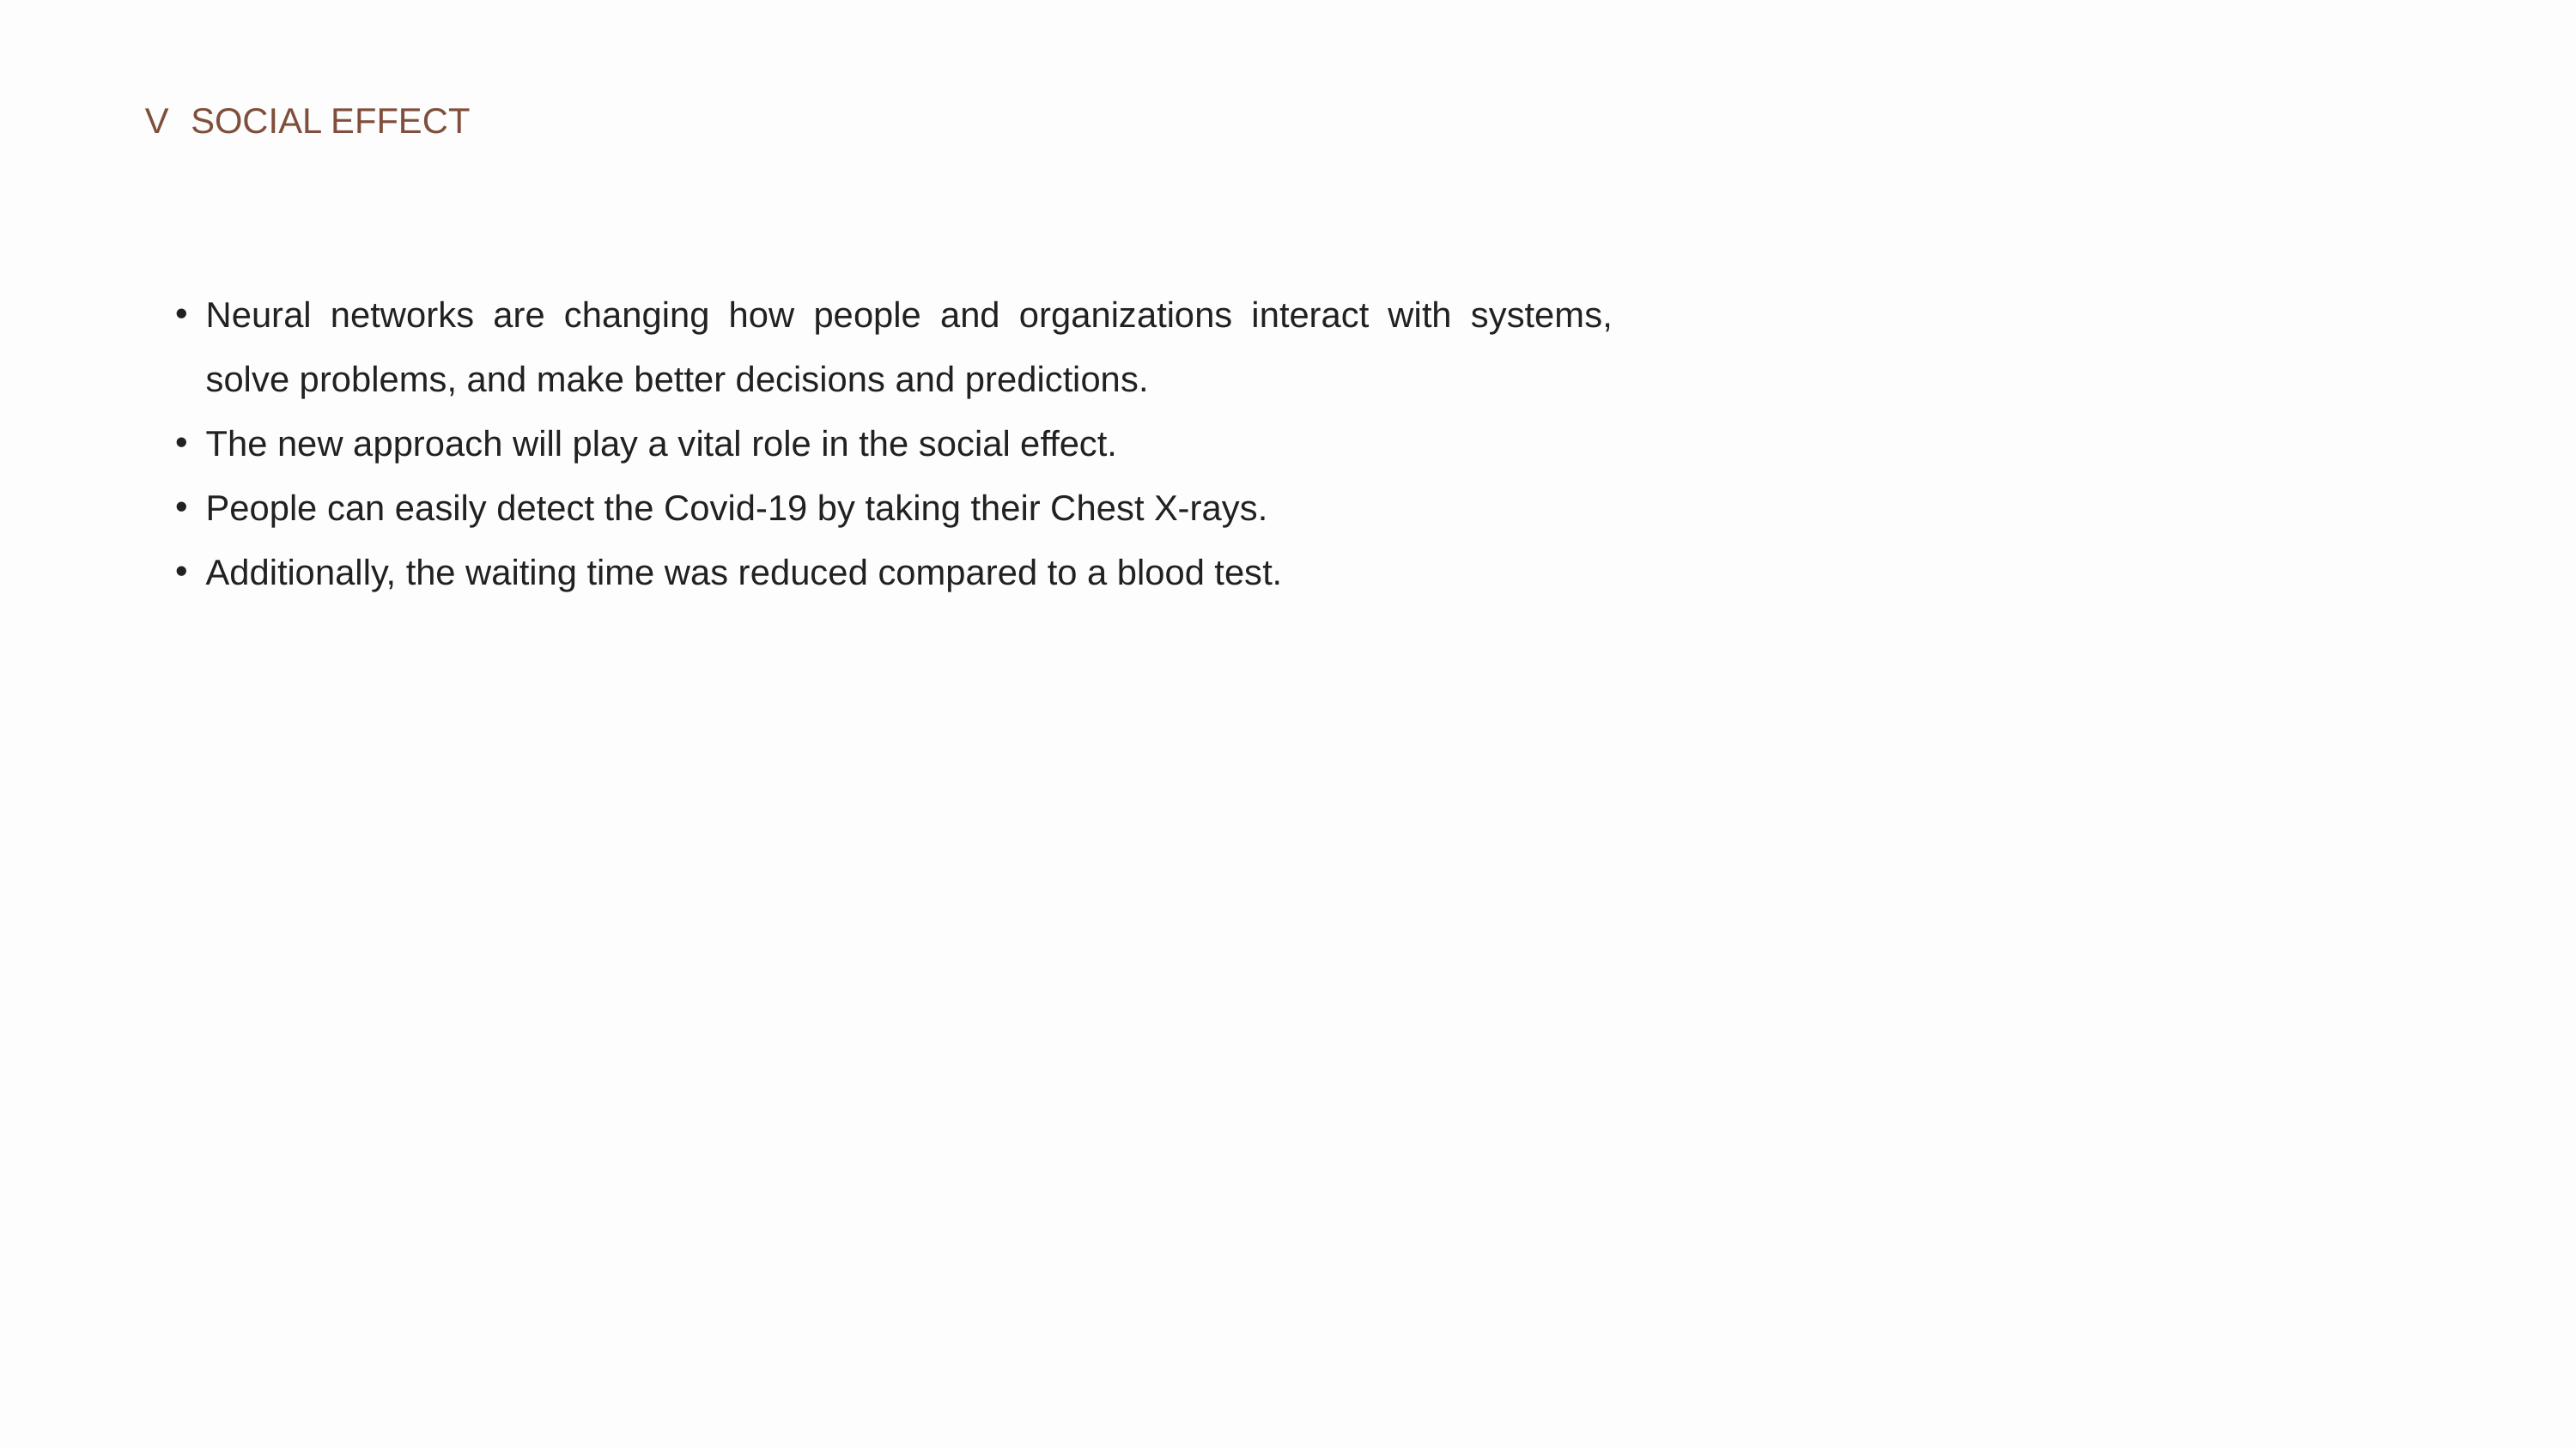

V
SOCIAL EFFECT
Neural networks are changing how people and organizations interact with systems, solve problems, and make better decisions and predictions.
The new approach will play a vital role in the social effect.
People can easily detect the Covid-19 by taking their Chest X-rays.
Additionally, the waiting time was reduced compared to a blood test.